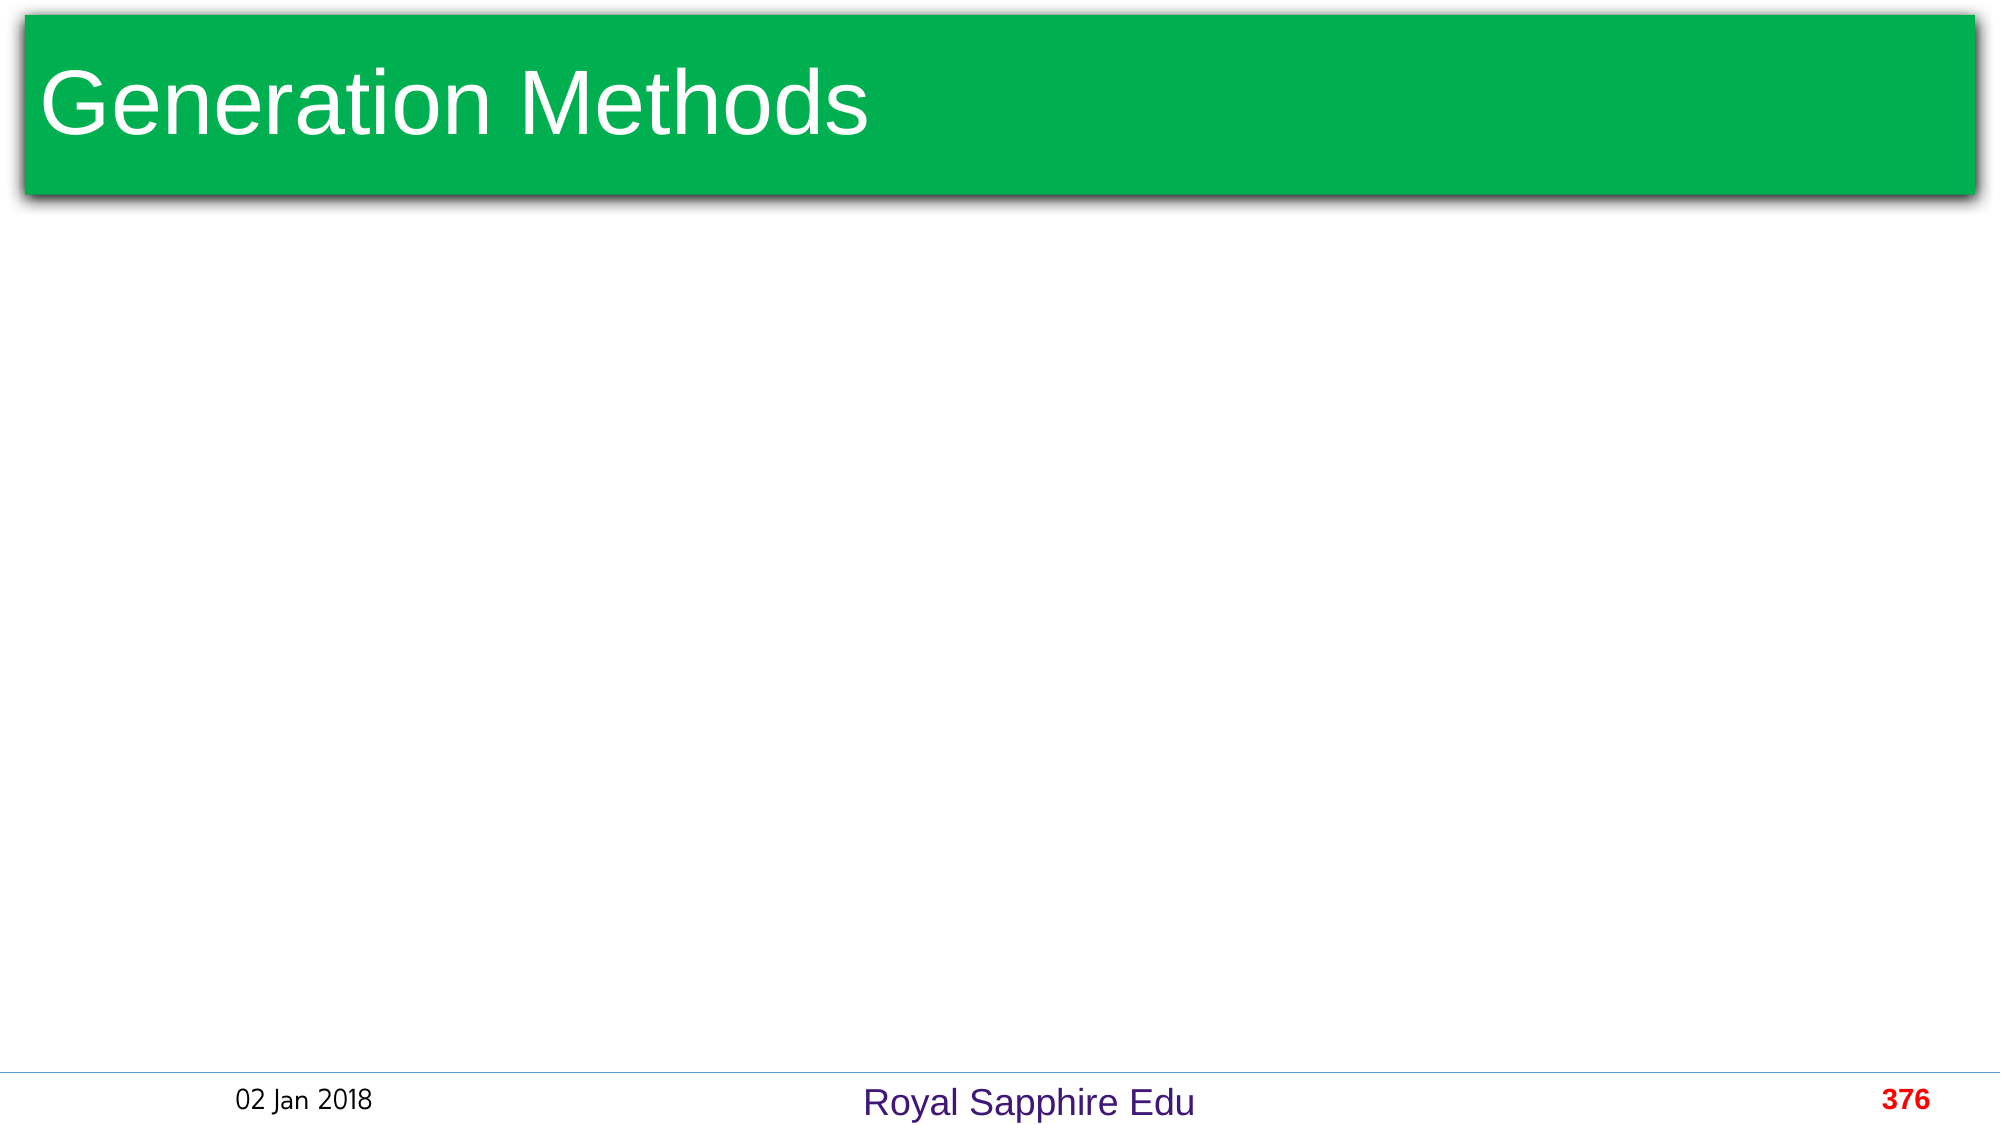

# Generation Methods

02 Jan 2018
376